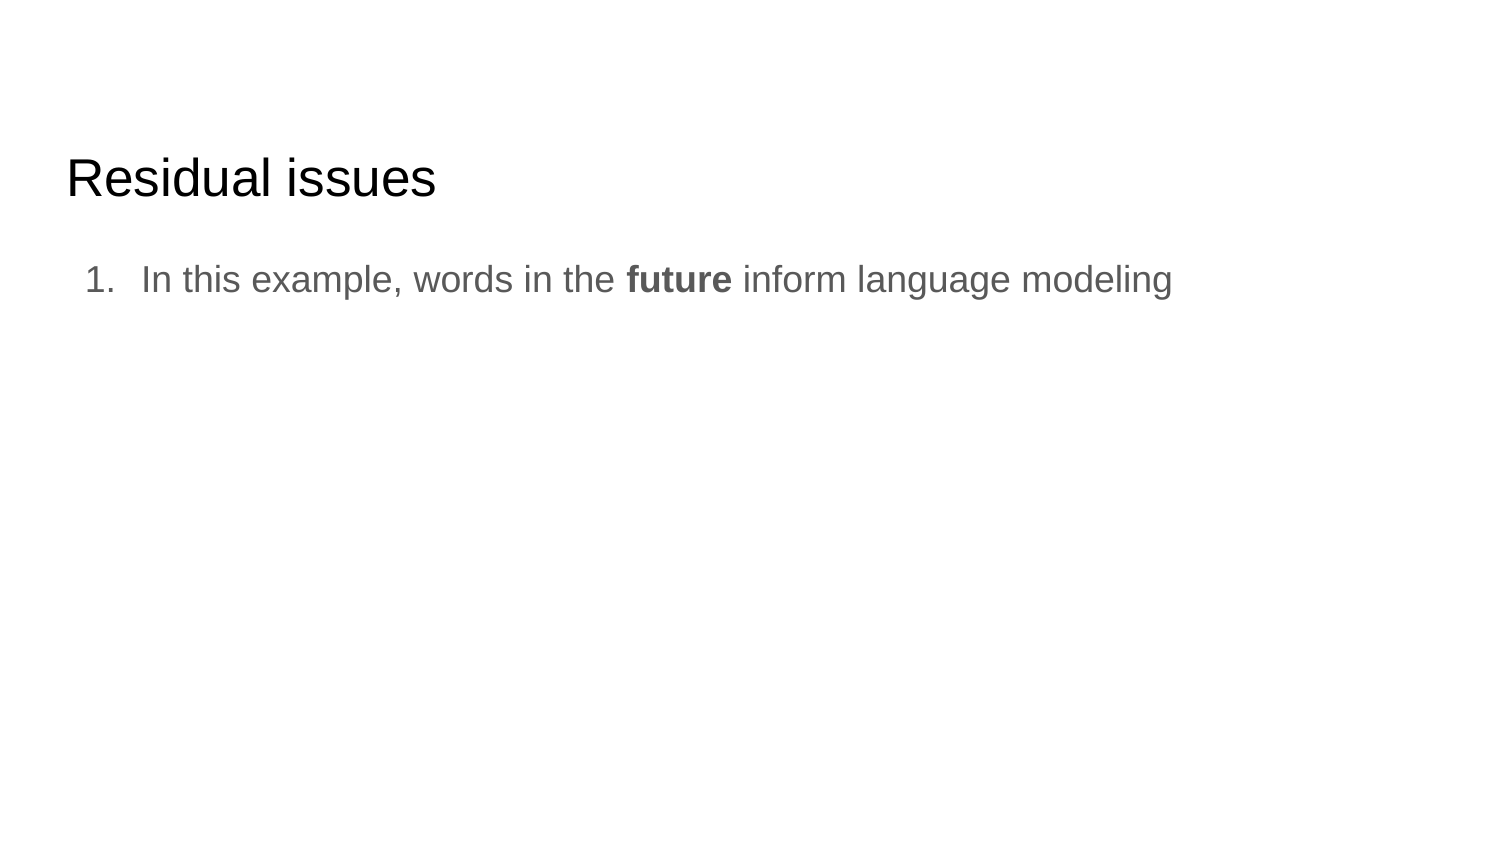

# Residual issues
In this example, words in the future inform language modeling